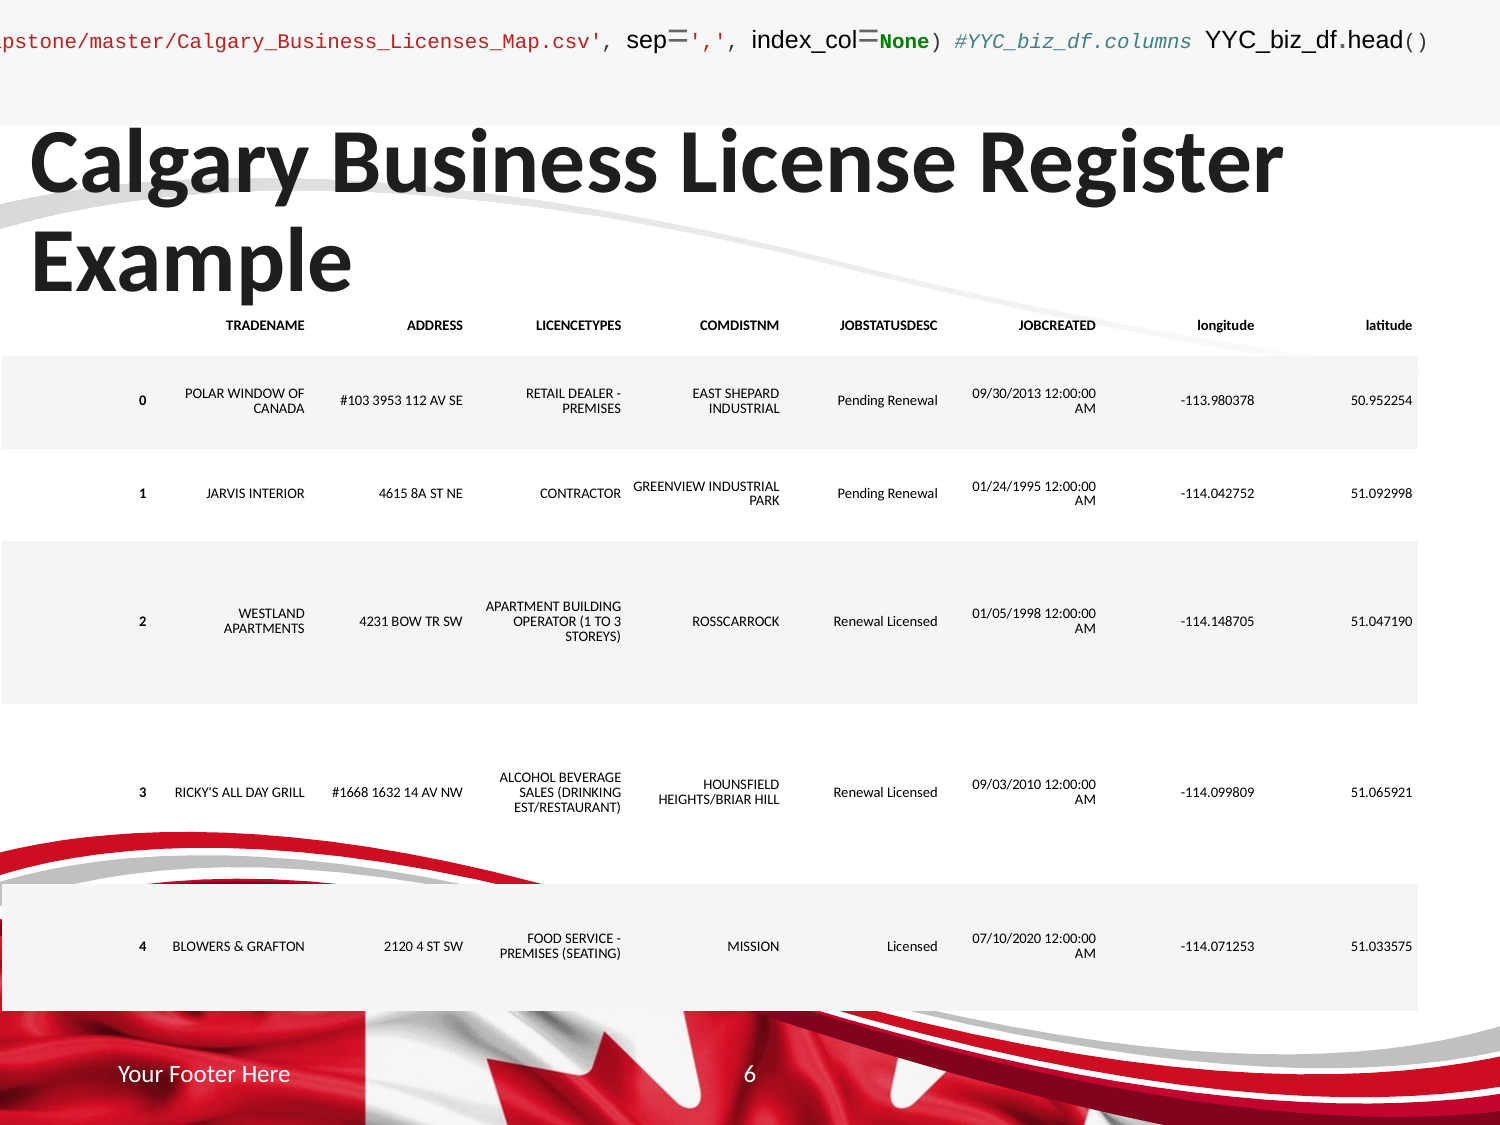

First, the dataset of all valid Calgary business licenses is uploaded and column titles adjusted.
In [1564]:
YYC_biz_df = pd.read_csv('https://raw.githubusercontent.com/jantyl56A/Coursera_Capstone/master/Calgary_Business_Licenses_Map.csv', sep=',', index_col=None) #YYC_biz_df.columns YYC_biz_df.head()
Out[1564]:

# Calgary Business License Register Example
|  | TRADENAME | ADDRESS | LICENCETYPES | COMDISTNM | JOBSTATUSDESC | JOBCREATED | longitude | latitude |
| --- | --- | --- | --- | --- | --- | --- | --- | --- |
| 0 | POLAR WINDOW OF CANADA | #103 3953 112 AV SE | RETAIL DEALER - PREMISES | EAST SHEPARD INDUSTRIAL | Pending Renewal | 09/30/2013 12:00:00 AM | -113.980378 | 50.952254 |
| 1 | JARVIS INTERIOR | 4615 8A ST NE | CONTRACTOR | GREENVIEW INDUSTRIAL PARK | Pending Renewal | 01/24/1995 12:00:00 AM | -114.042752 | 51.092998 |
| 2 | WESTLAND APARTMENTS | 4231 BOW TR SW | APARTMENT BUILDING OPERATOR (1 TO 3 STOREYS) | ROSSCARROCK | Renewal Licensed | 01/05/1998 12:00:00 AM | -114.148705 | 51.047190 |
| 3 | RICKY'S ALL DAY GRILL | #1668 1632 14 AV NW | ALCOHOL BEVERAGE SALES (DRINKING EST/RESTAURANT) | HOUNSFIELD HEIGHTS/BRIAR HILL | Renewal Licensed | 09/03/2010 12:00:00 AM | -114.099809 | 51.065921 |
| 4 | BLOWERS & GRAFTON | 2120 4 ST SW | FOOD SERVICE - PREMISES (SEATING) | MISSION | Licensed | 07/10/2020 12:00:00 AM | -114.071253 | 51.033575 |
Your Footer Here
6